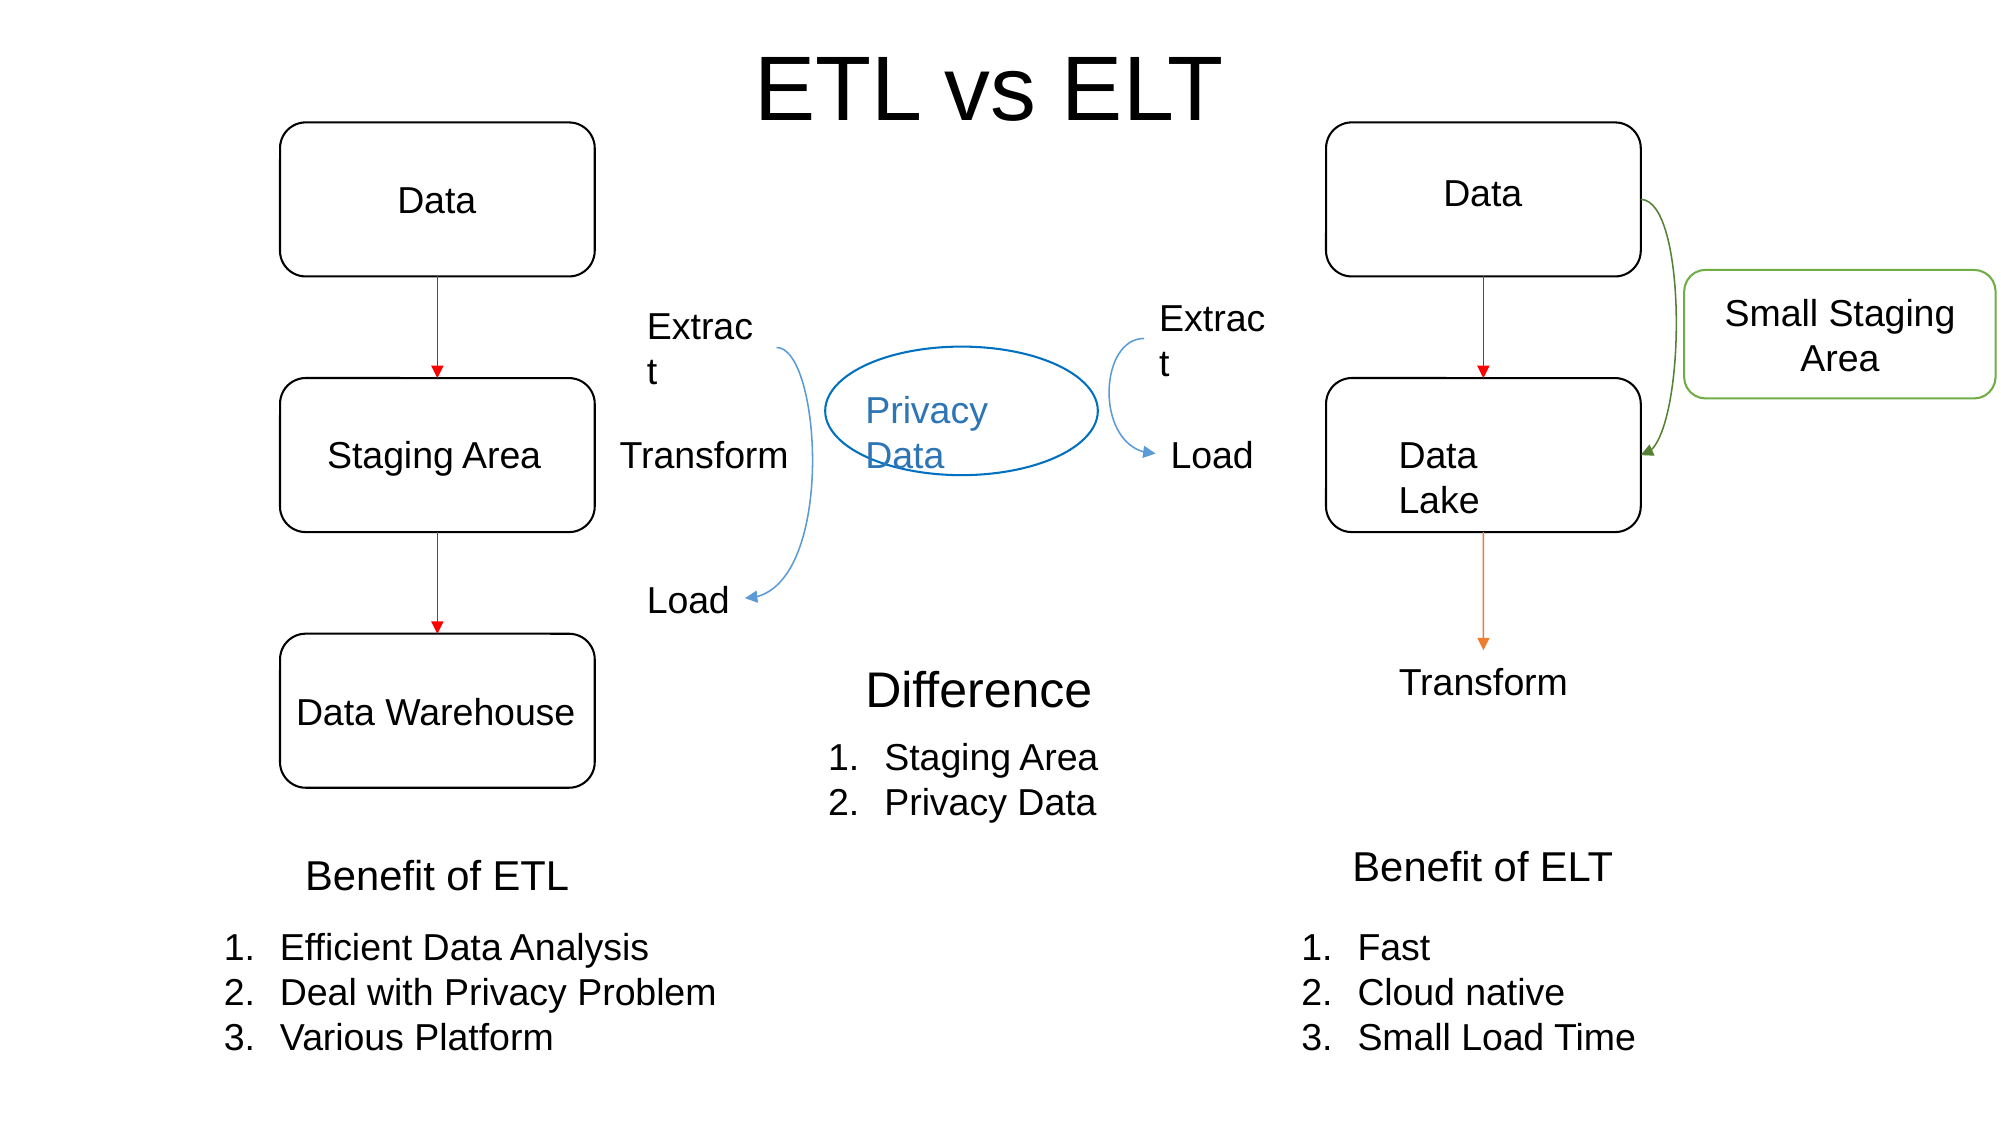

# ETL vs ELT

Data
Data
Small Staging Area
Extract
Extract

Privacy Data

Staging Area
Transform
Load
Data Lake
Load

Difference
Transform
Data Warehouse
Staging Area
Privacy Data
Benefit of ELT
Benefit of ETL
Efficient Data Analysis
Deal with Privacy Problem
Various Platform
Fast
Cloud native
Small Load Time